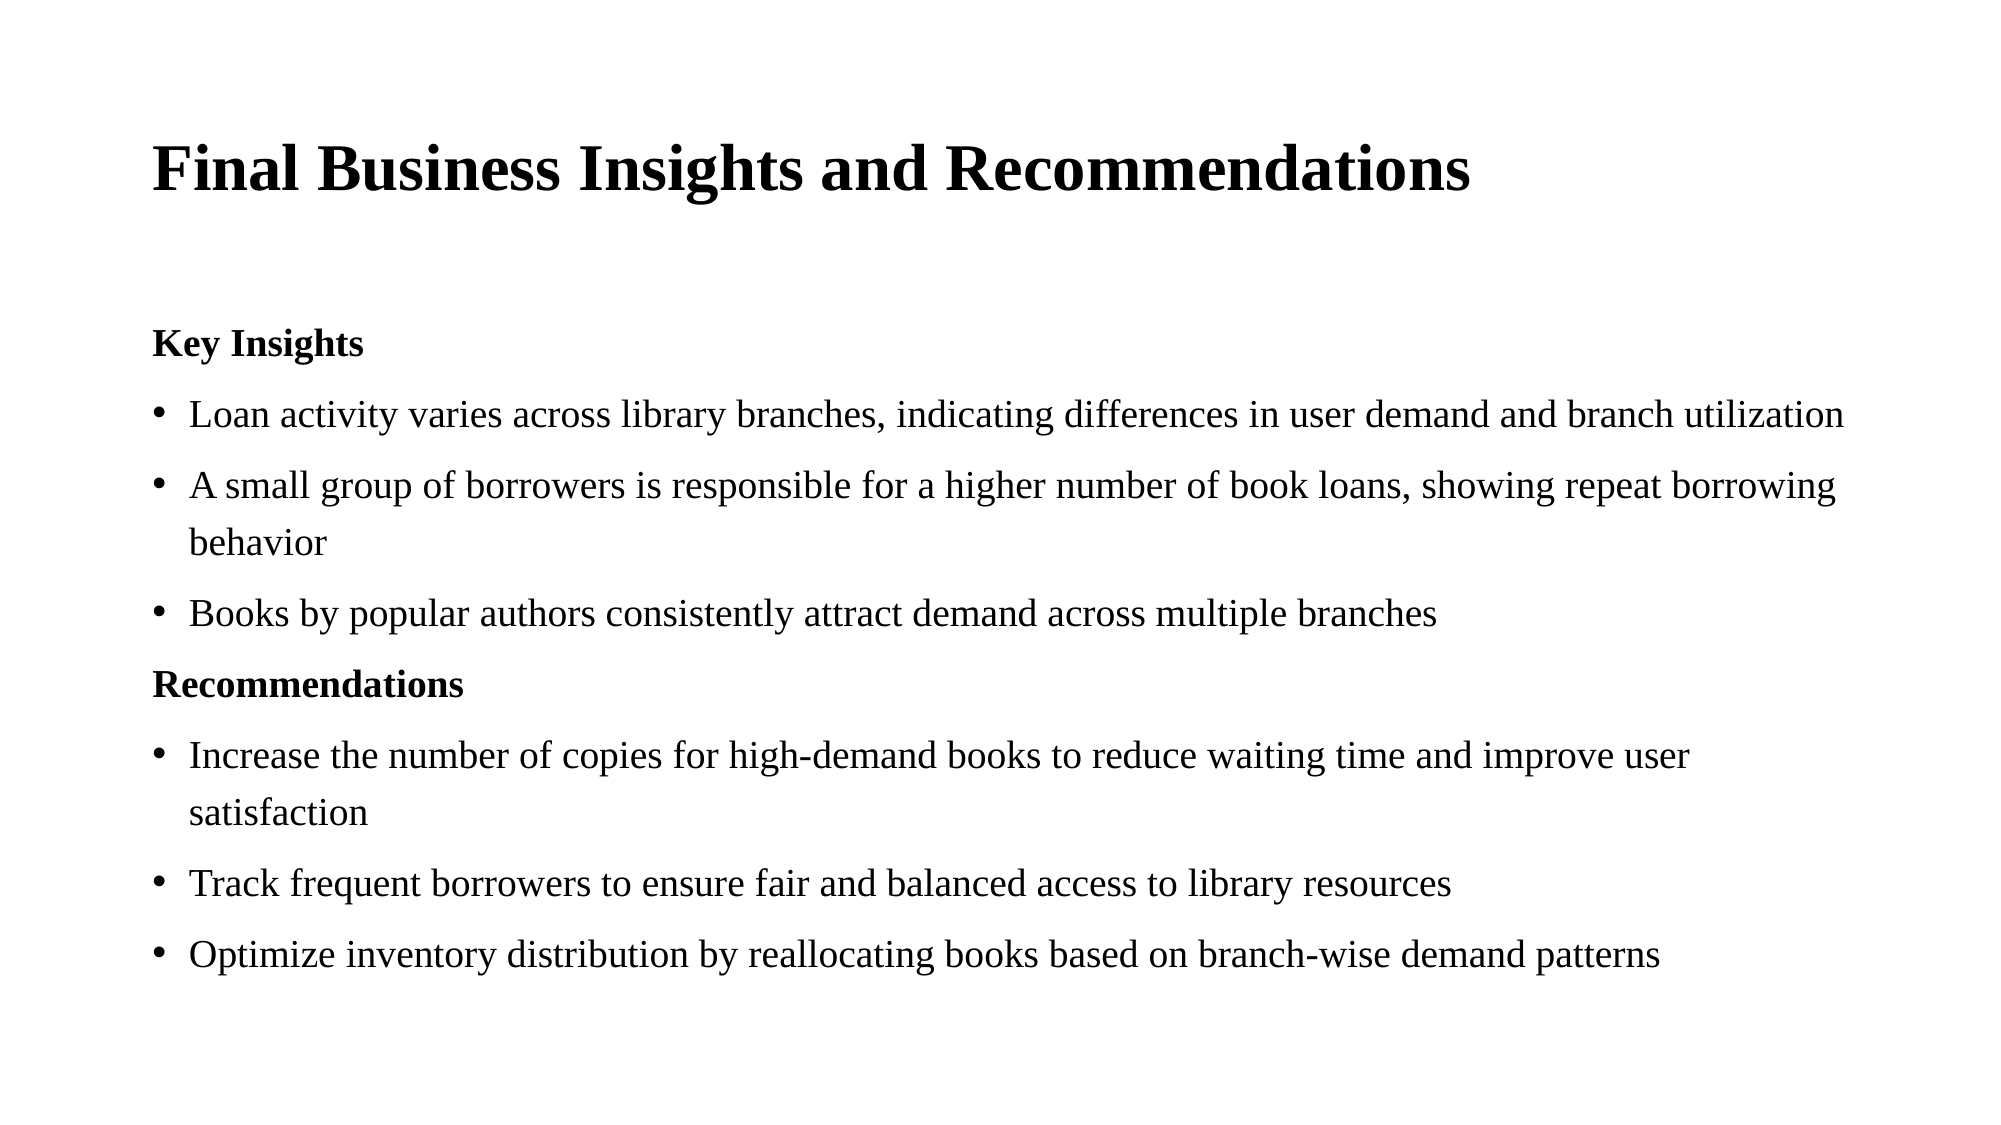

# Final Business Insights and Recommendations
Key Insights
Loan activity varies across library branches, indicating differences in user demand and branch utilization
A small group of borrowers is responsible for a higher number of book loans, showing repeat borrowing behavior
Books by popular authors consistently attract demand across multiple branches
Recommendations
Increase the number of copies for high-demand books to reduce waiting time and improve user satisfaction
Track frequent borrowers to ensure fair and balanced access to library resources
Optimize inventory distribution by reallocating books based on branch-wise demand patterns